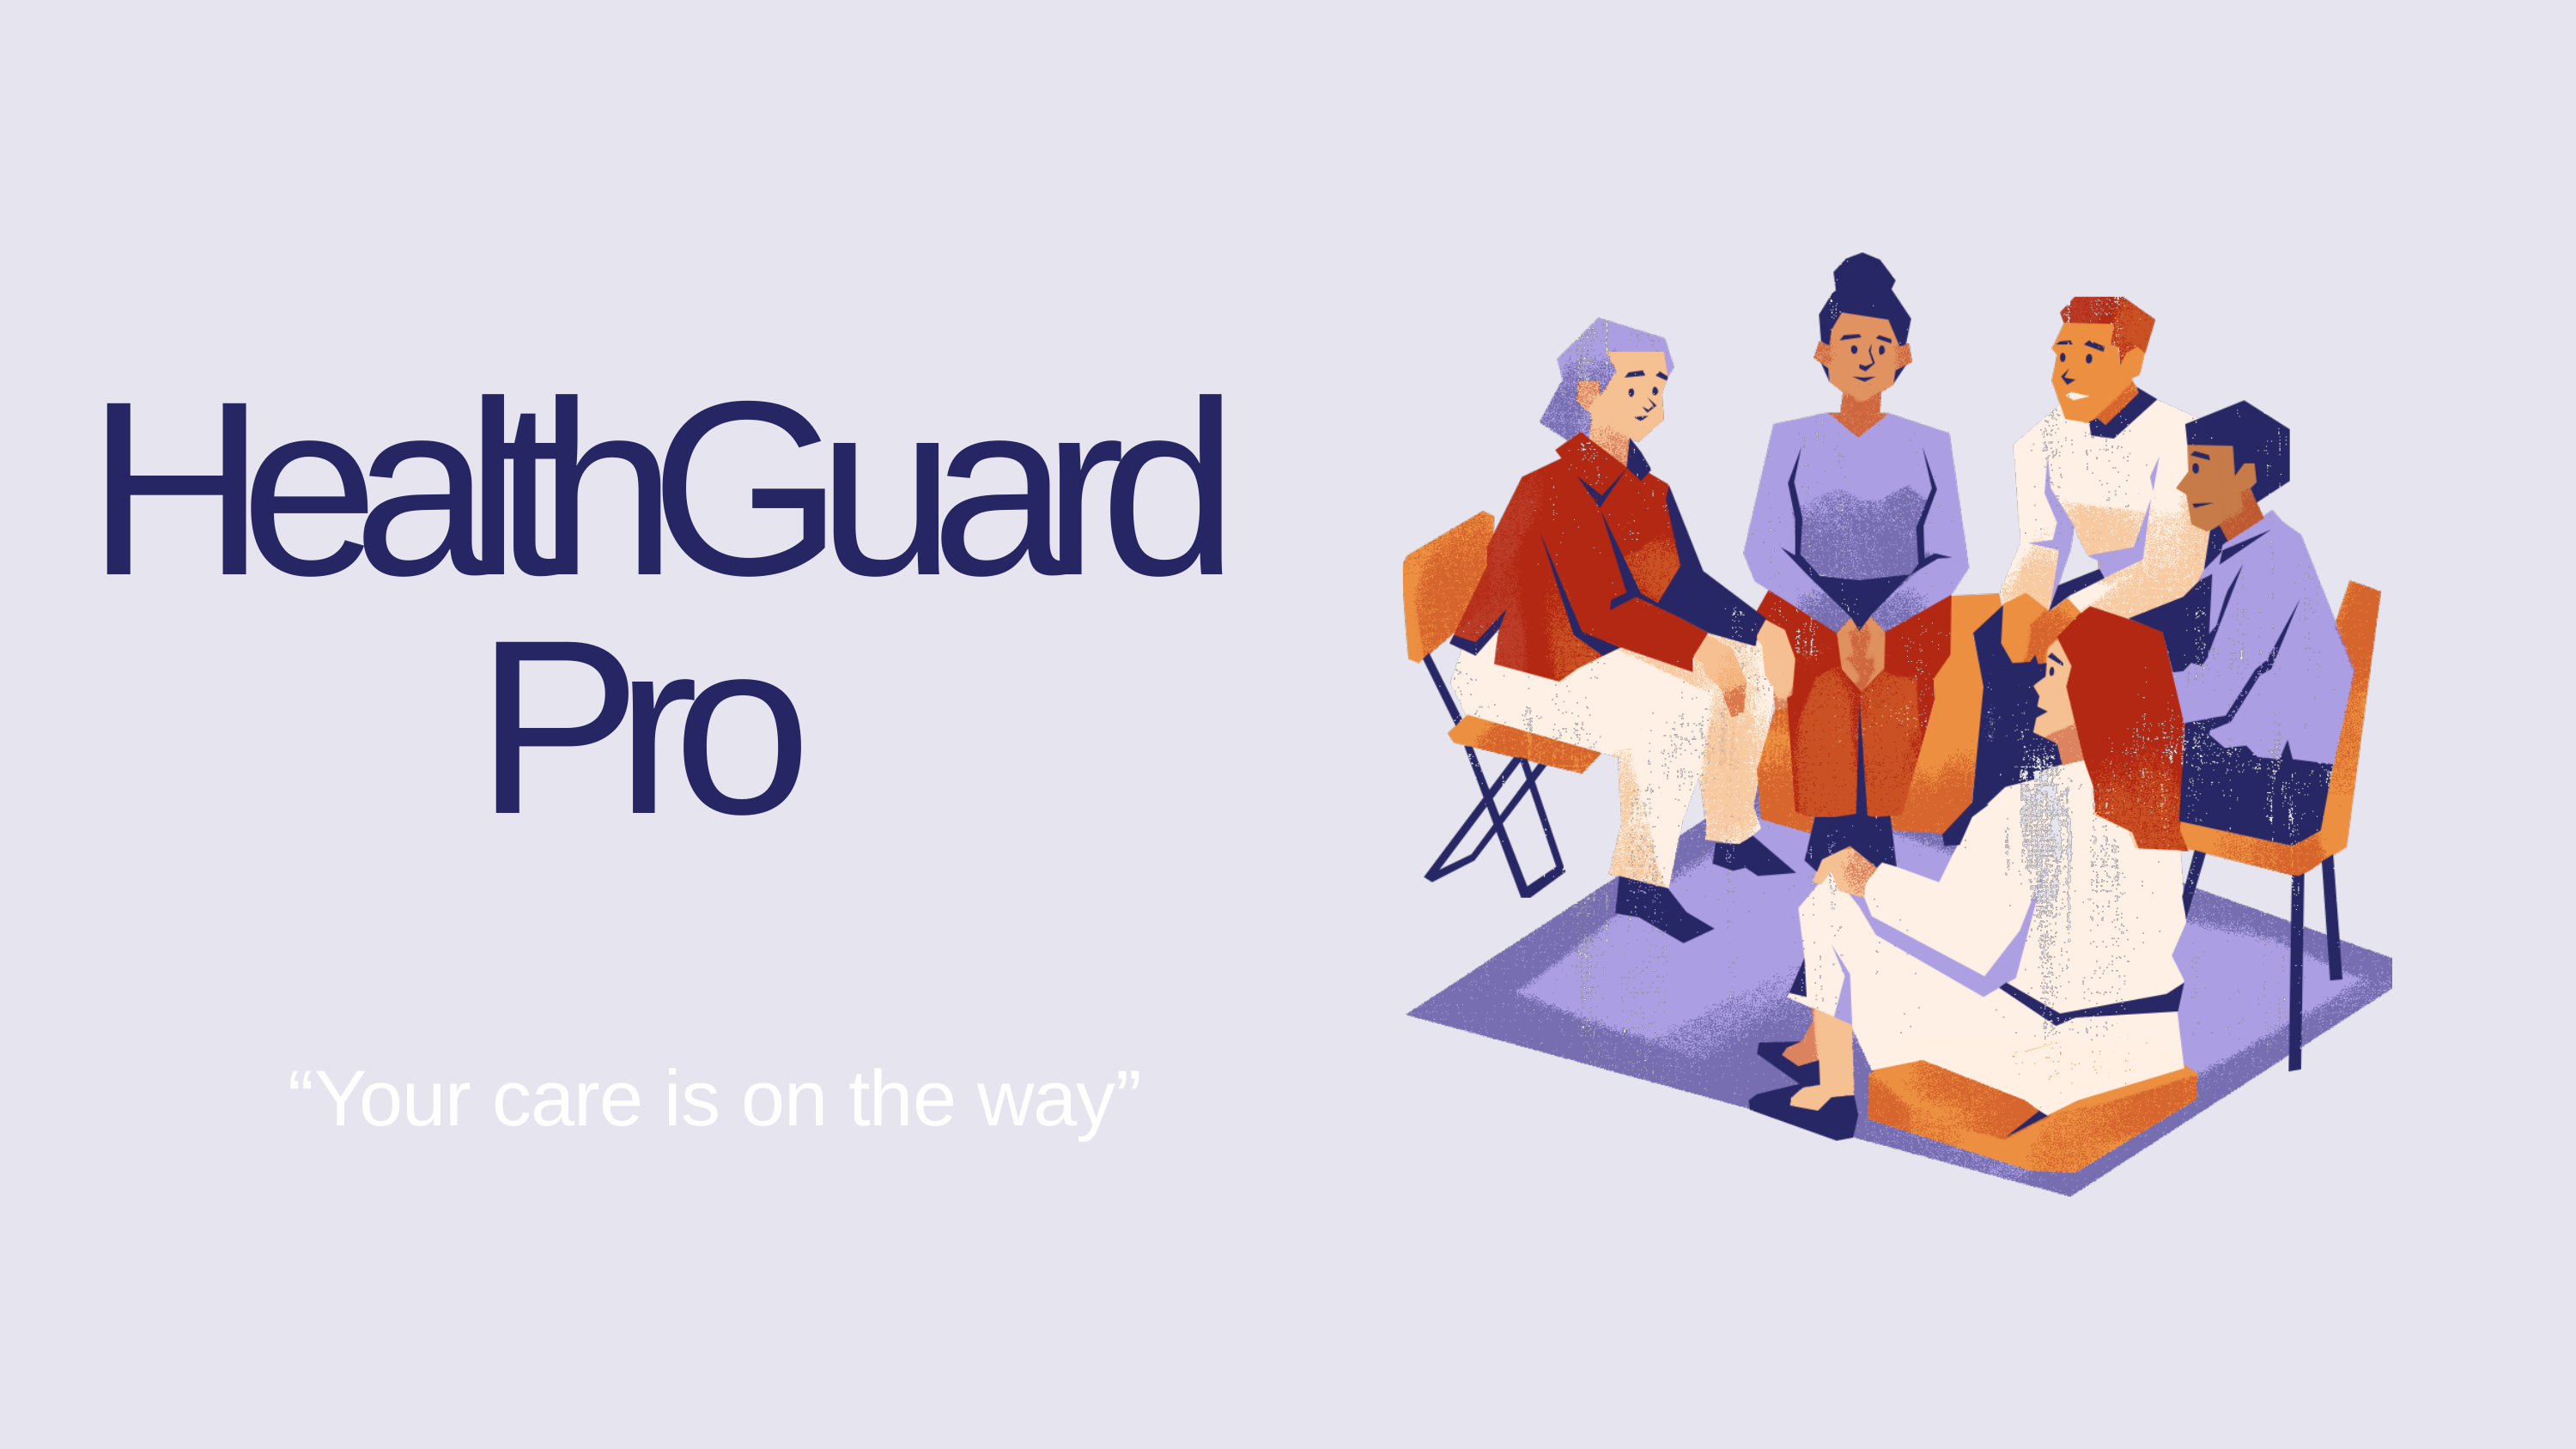

HealthGuard             Pro
    “Your care is on the way”